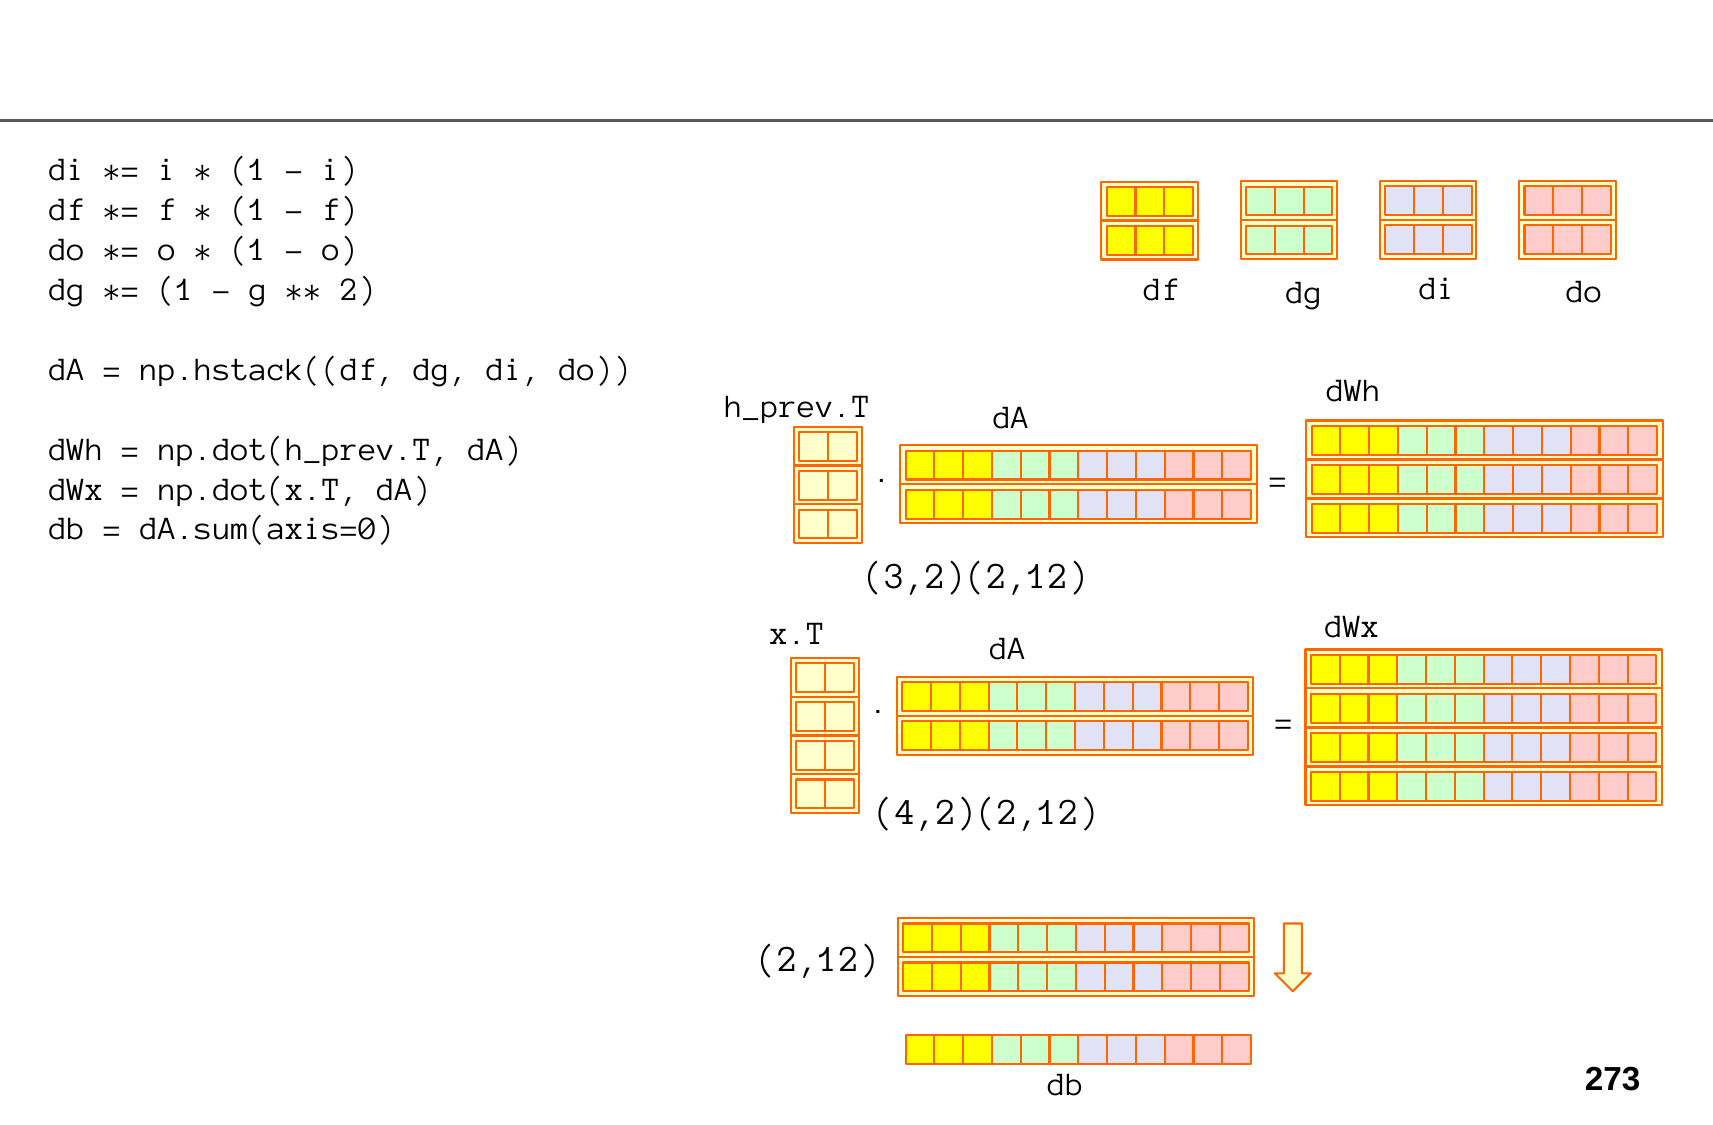

di *= i * (1 - i)
        df *= f * (1 - f)
        do *= o * (1 - o)
        dg *= (1 - g ** 2)

        dA = np.hstack((df, dg, di, do))

        dWh = np.dot(h_prev.T, dA)
        dWx = np.dot(x.T, dA)
        db = dA.sum(axis=0)

di
df
do
dg
dWh
h_prev.T
dA

.

=

(3,2)(2,12)
dWx
x.T
dA

.

=

(4,2)(2,12)

(2,12)

db